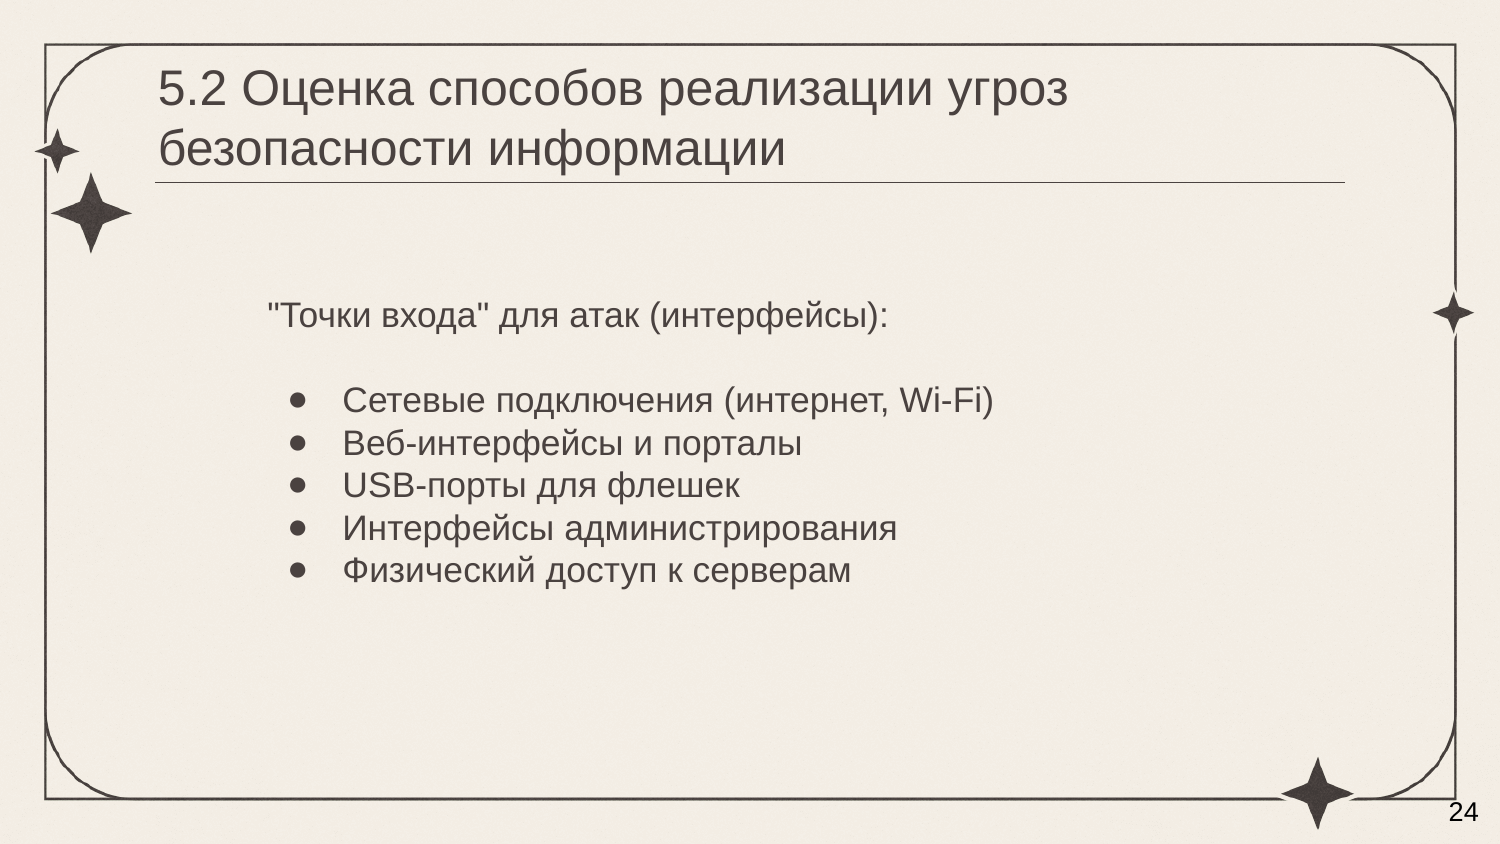

5.2 Оценка способов реализации угроз безопасности информации
"Точки входа" для атак (интерфейсы):

Сетевые подключения (интернет, Wi-Fi)
Веб-интерфейсы и порталы
USB-порты для флешек
Интерфейсы администрирования
Физический доступ к серверам

24